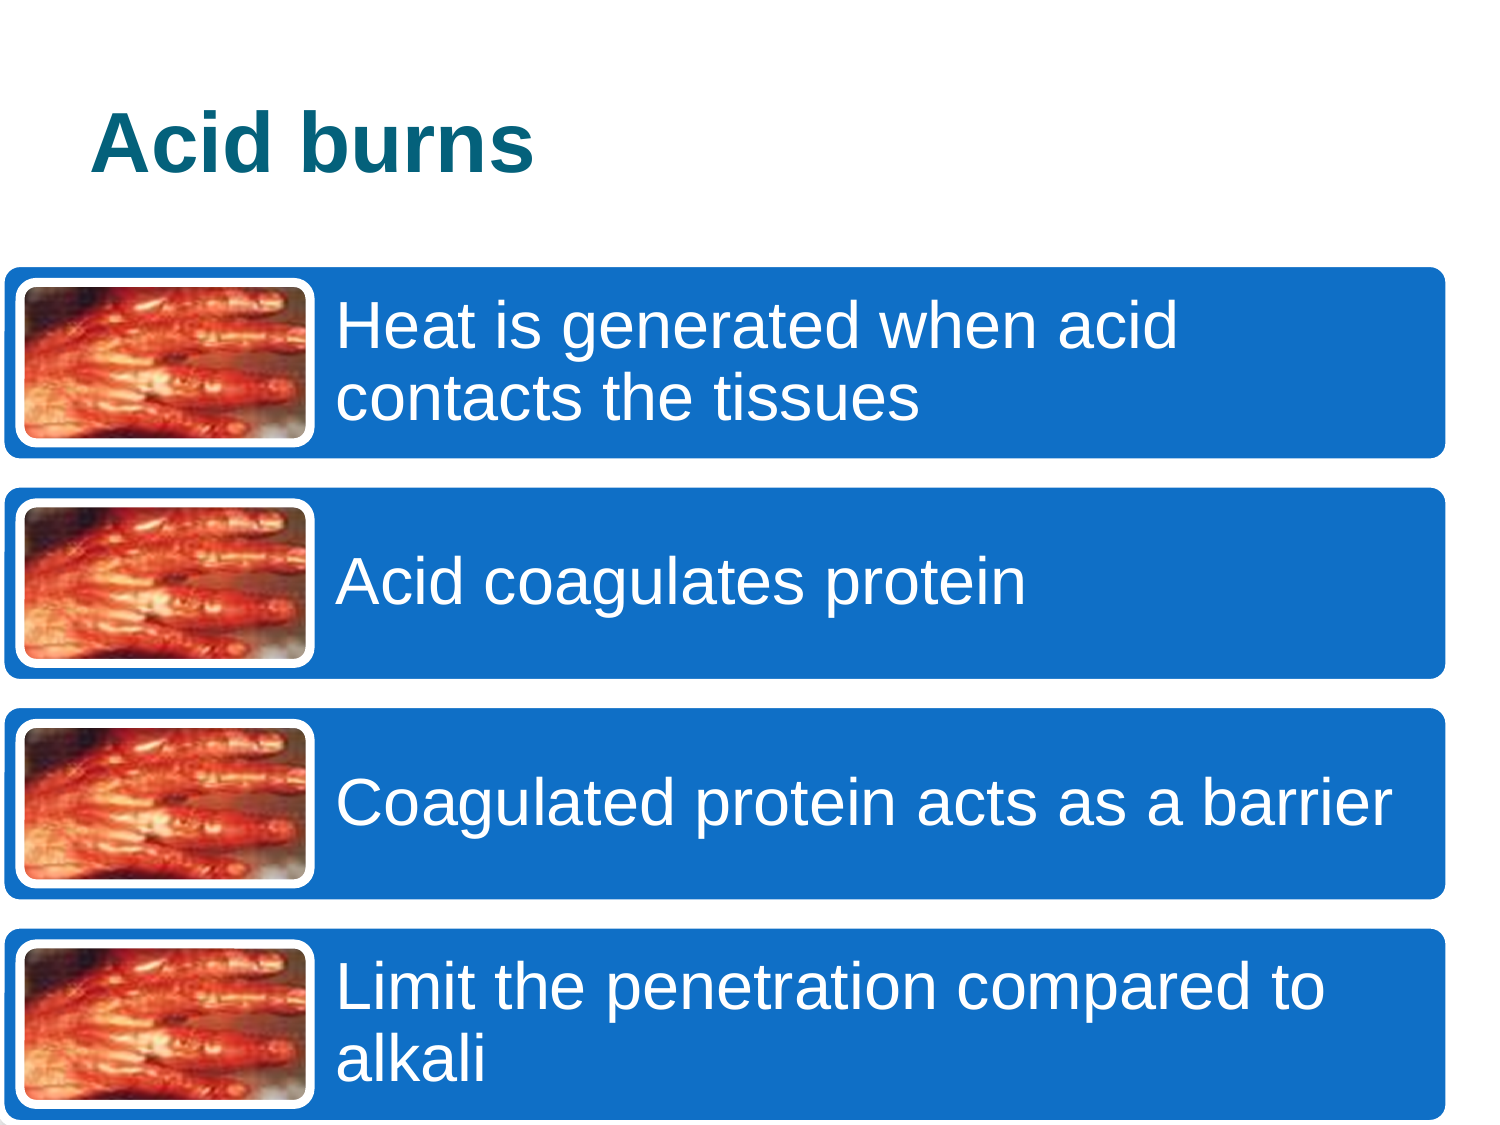

# Acid burns
Heat is generated when acid contacts the tissues
Acid coagulates protein
Coagulated protein acts as a barrier
Limit the penetration compared to alkali